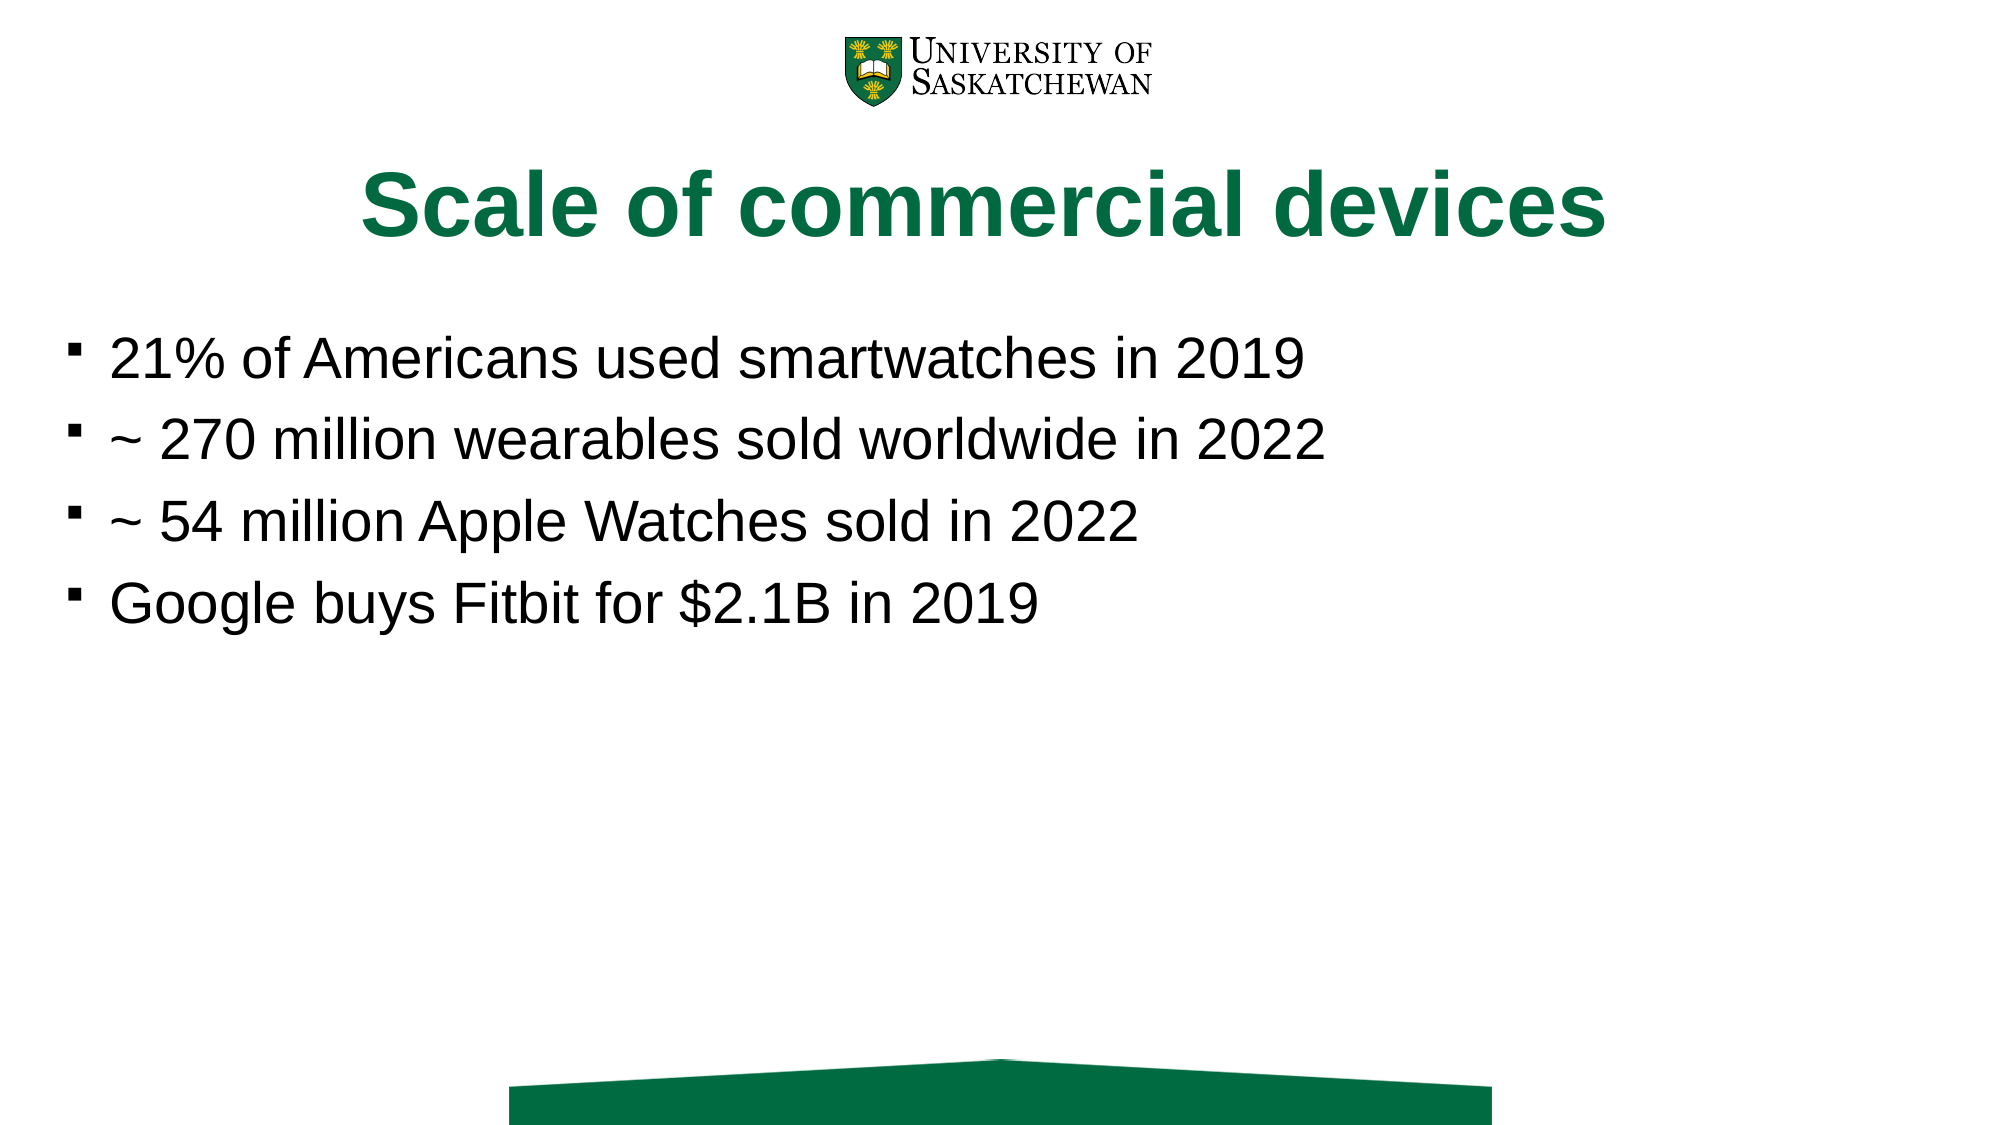

# Scale of commercial devices
21% of Americans used smartwatches in 2019
~ 270 million wearables sold worldwide in 2022
~ 54 million Apple Watches sold in 2022
Google buys Fitbit for $2.1B in 2019